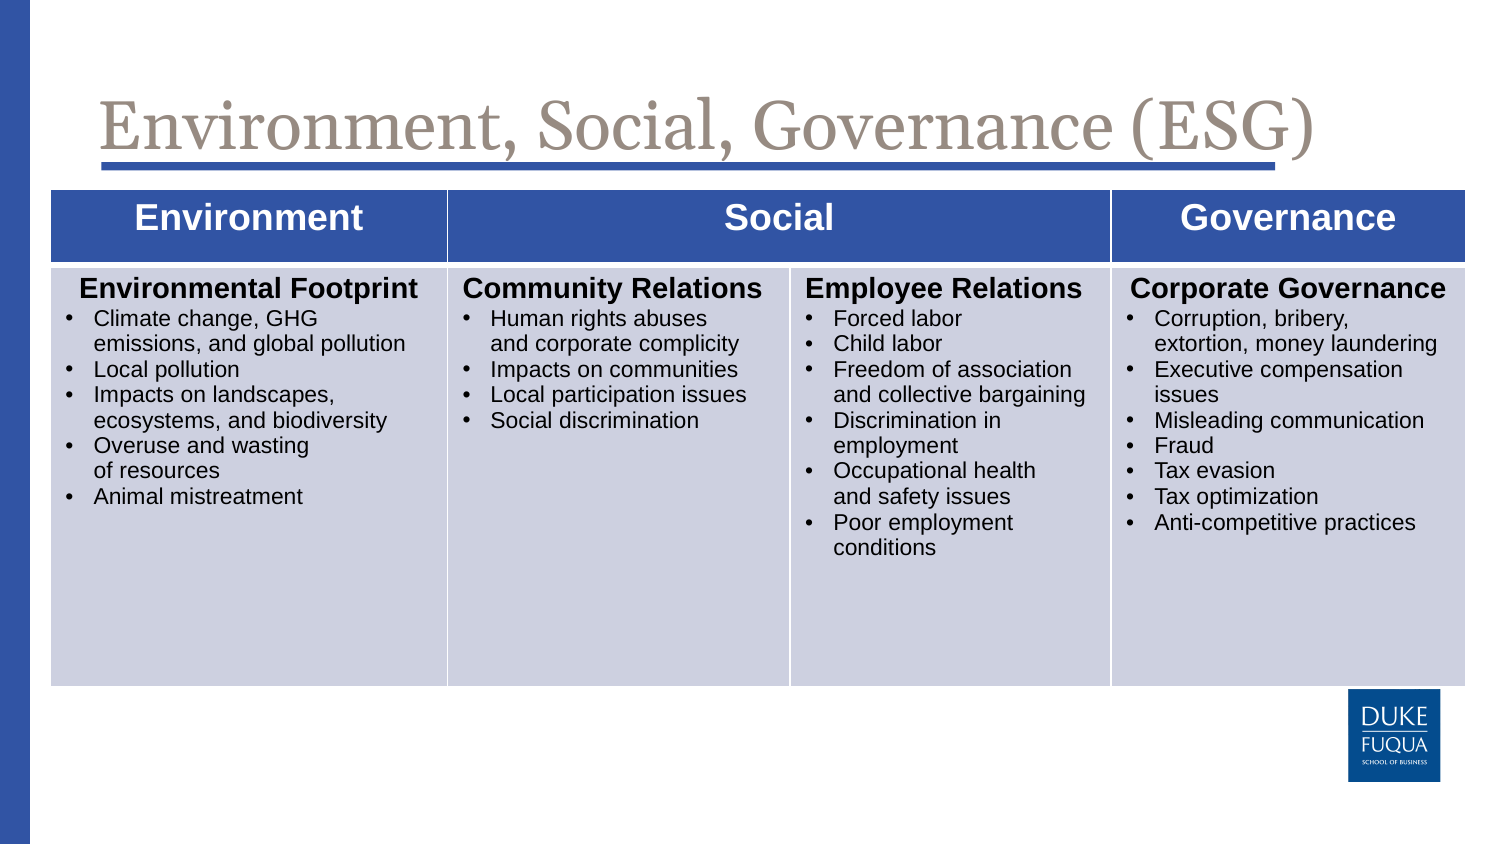

# Environment, Social, Governance (ESG)
| Environment | Social |  | Governance |
| --- | --- | --- | --- |
| Environmental Footprint Climate change, GHG emissions, and global pollution Local pollution Impacts on landscapes, ecosystems, and biodiversity Overuse and wasting of resources Animal mistreatment | Community Relations Human rights abuses and corporate complicity Impacts on communities Local participation issues Social discrimination | Employee Relations Forced labor Child labor Freedom of association and collective bargaining Discrimination in employment Occupational health and safety issues Poor employment conditions | Corporate Governance Corruption, bribery, extortion, money laundering Executive compensation issues Misleading communication Fraud Tax evasion Tax optimization Anti-competitive practices |